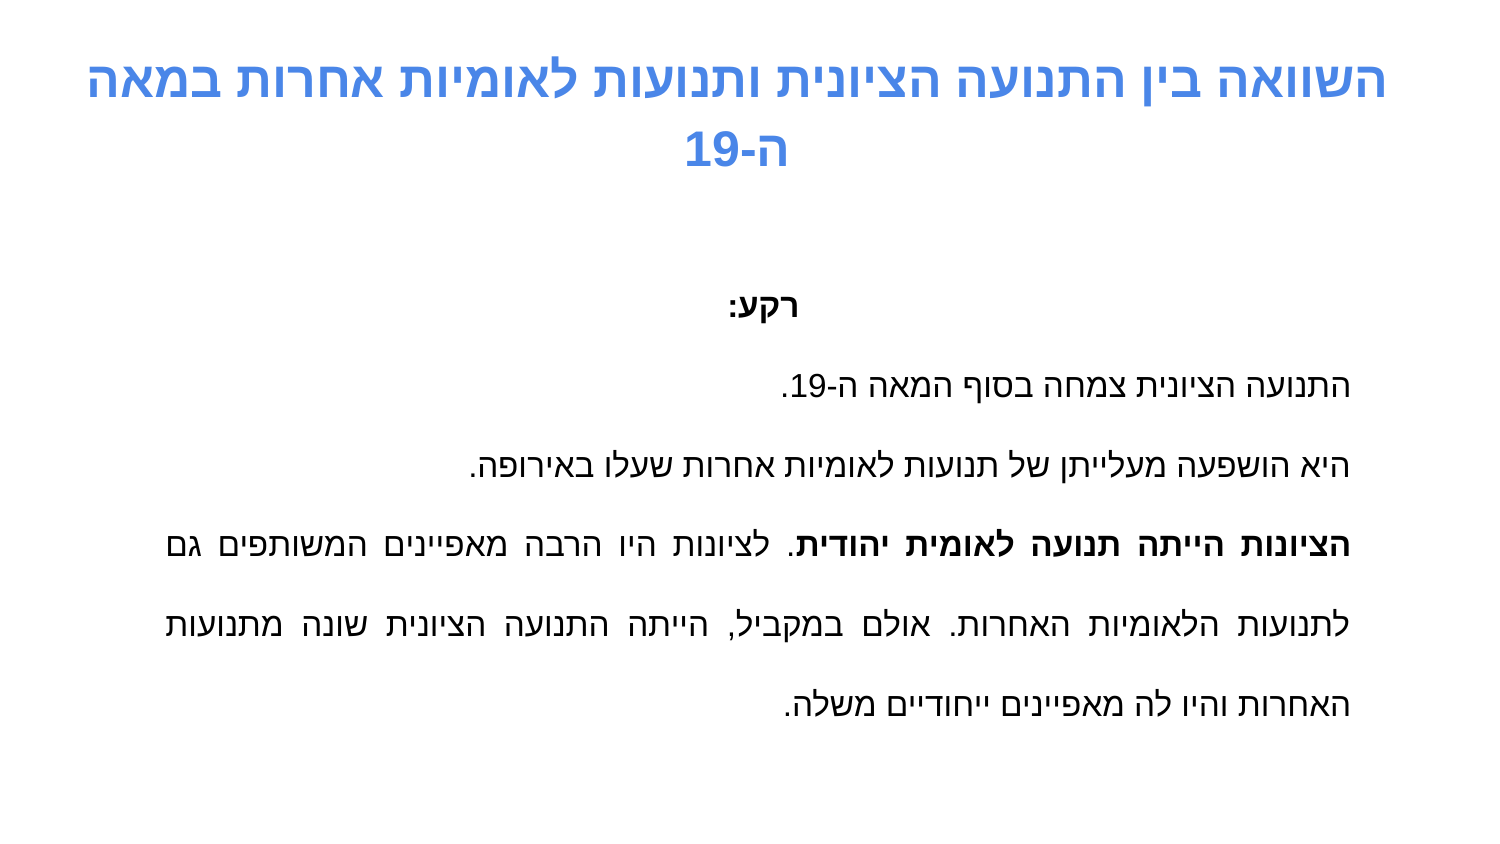

השוואה בין התנועה הציונית ותנועות לאומיות אחרות במאה ה-19
רקע:
התנועה הציונית צמחה בסוף המאה ה-19.
היא הושפעה מעלייתן של תנועות לאומיות אחרות שעלו באירופה.
הציונות הייתה תנועה לאומית יהודית. לציונות היו הרבה מאפיינים המשותפים גם לתנועות הלאומיות האחרות. אולם במקביל, הייתה התנועה הציונית שונה מתנועות האחרות והיו לה מאפיינים ייחודיים משלה.